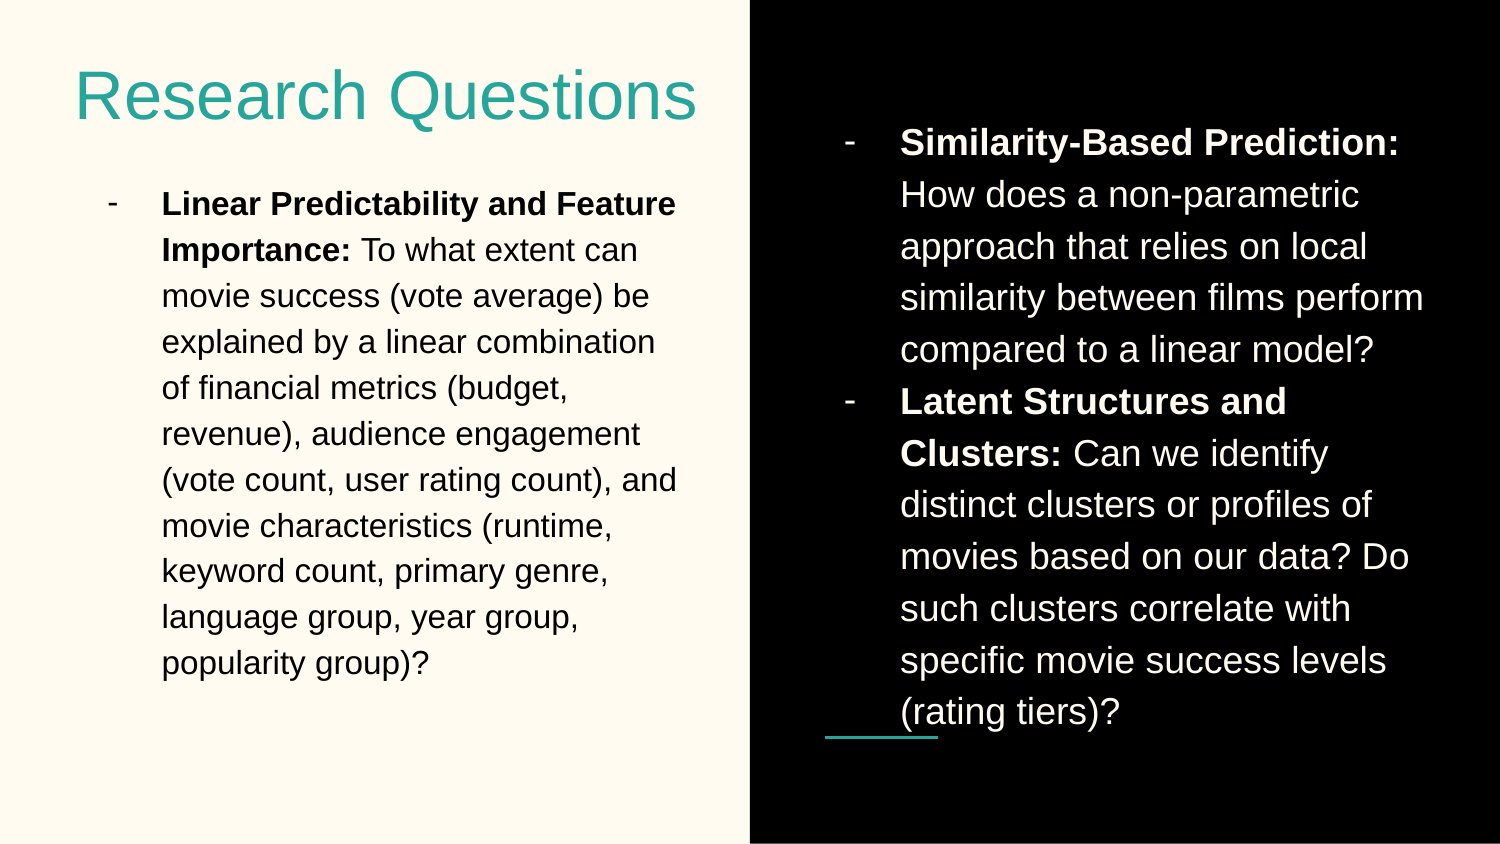

# Research Questions
Similarity-Based Prediction: How does a non-parametric approach that relies on local similarity between films perform compared to a linear model?
Latent Structures and Clusters: Can we identify distinct clusters or profiles of movies based on our data? Do such clusters correlate with specific movie success levels (rating tiers)?
Linear Predictability and Feature Importance: To what extent can movie success (vote average) be explained by a linear combination of financial metrics (budget, revenue), audience engagement (vote count, user rating count), and movie characteristics (runtime, keyword count, primary genre, language group, year group, popularity group)?